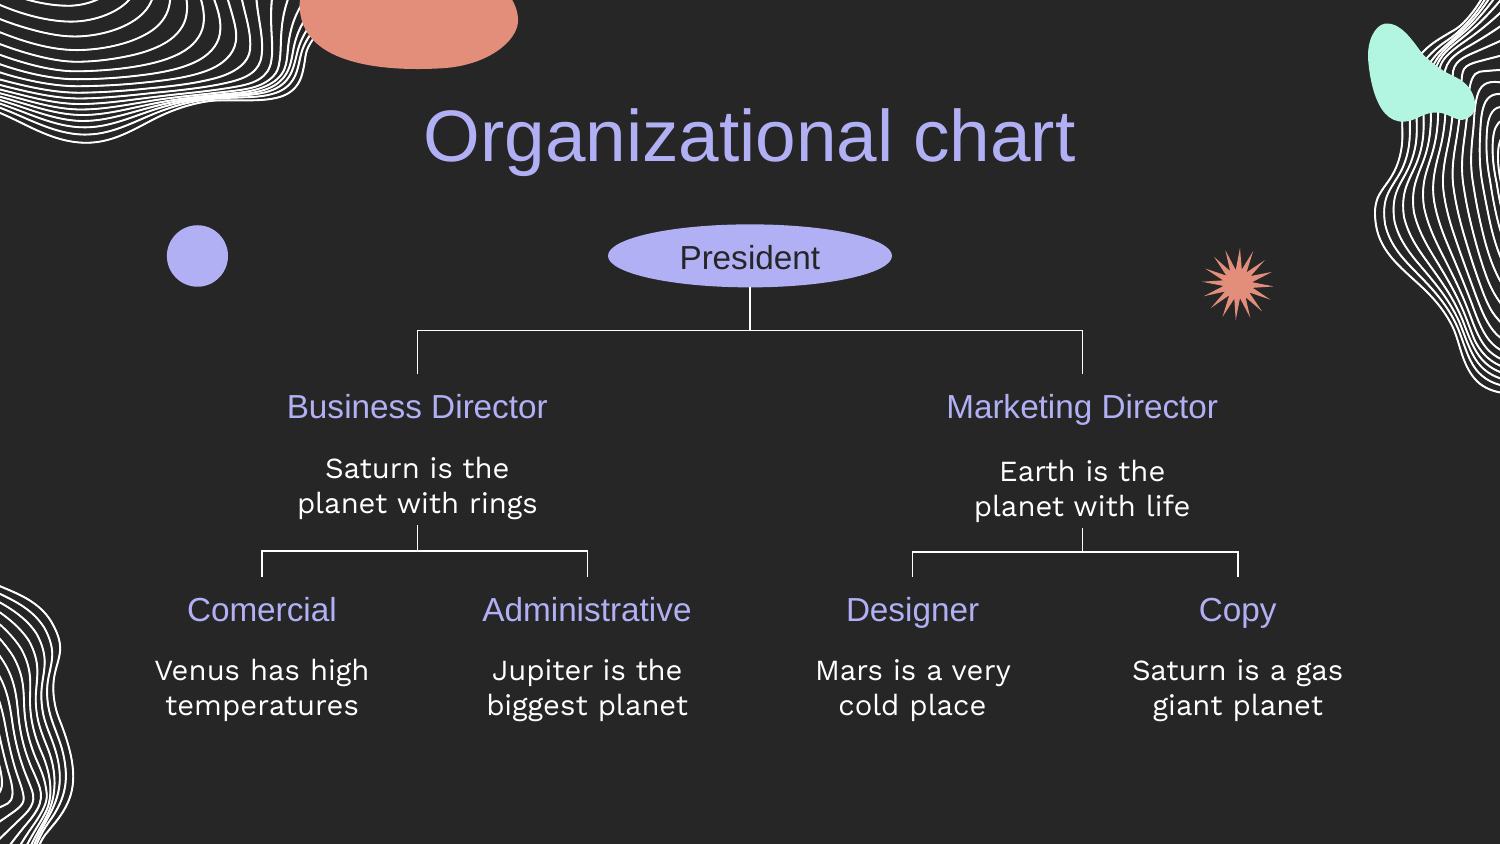

# Organizational chart
President

Business Director
Marketing Director
Saturn is the planet with rings
Earth is the planet with life
Comercial
Designer
Administrative
Copy
Venus has high temperatures
Jupiter is the biggest planet
Mars is a very cold place
Saturn is a gas giant planet